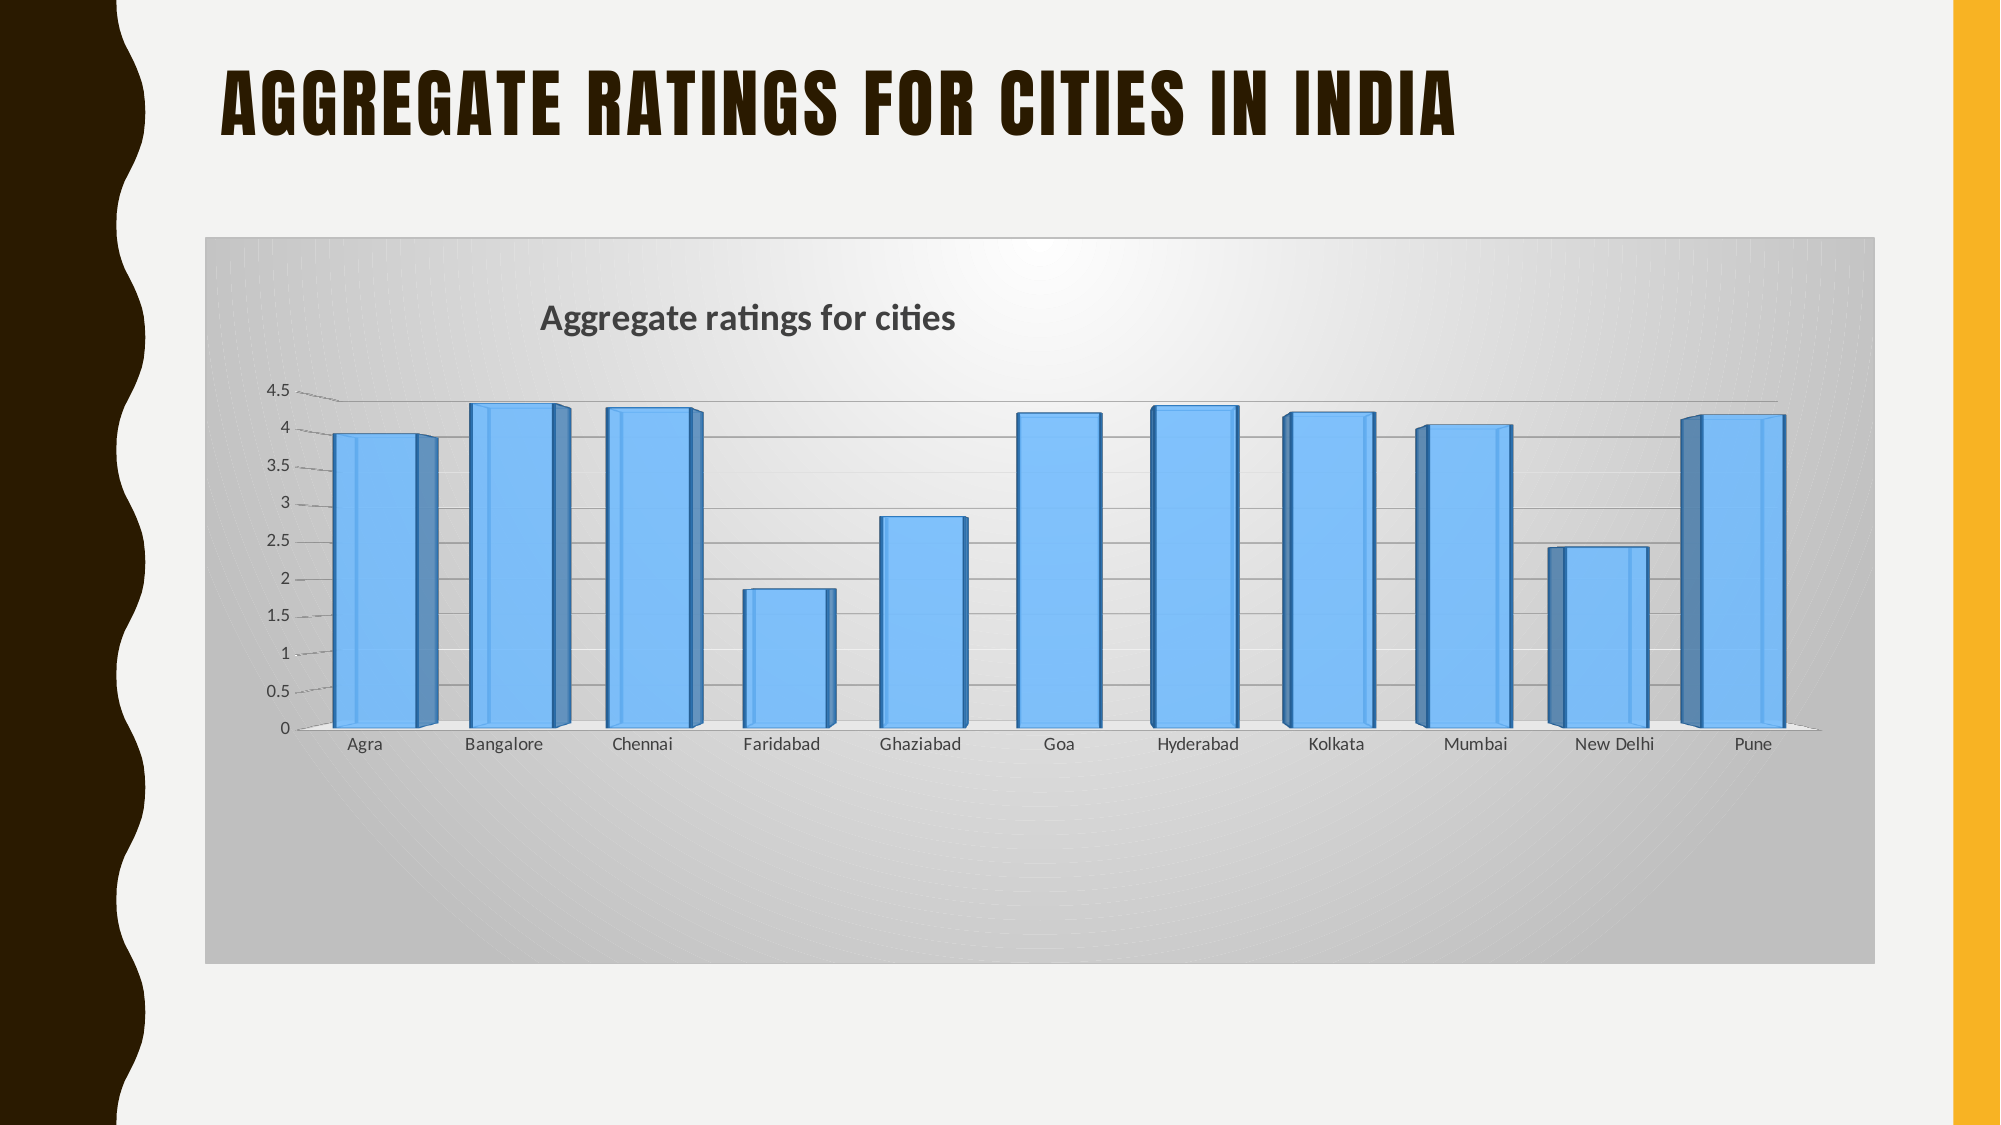

# Aggregate ratings for cities in india

[unsupported chart]